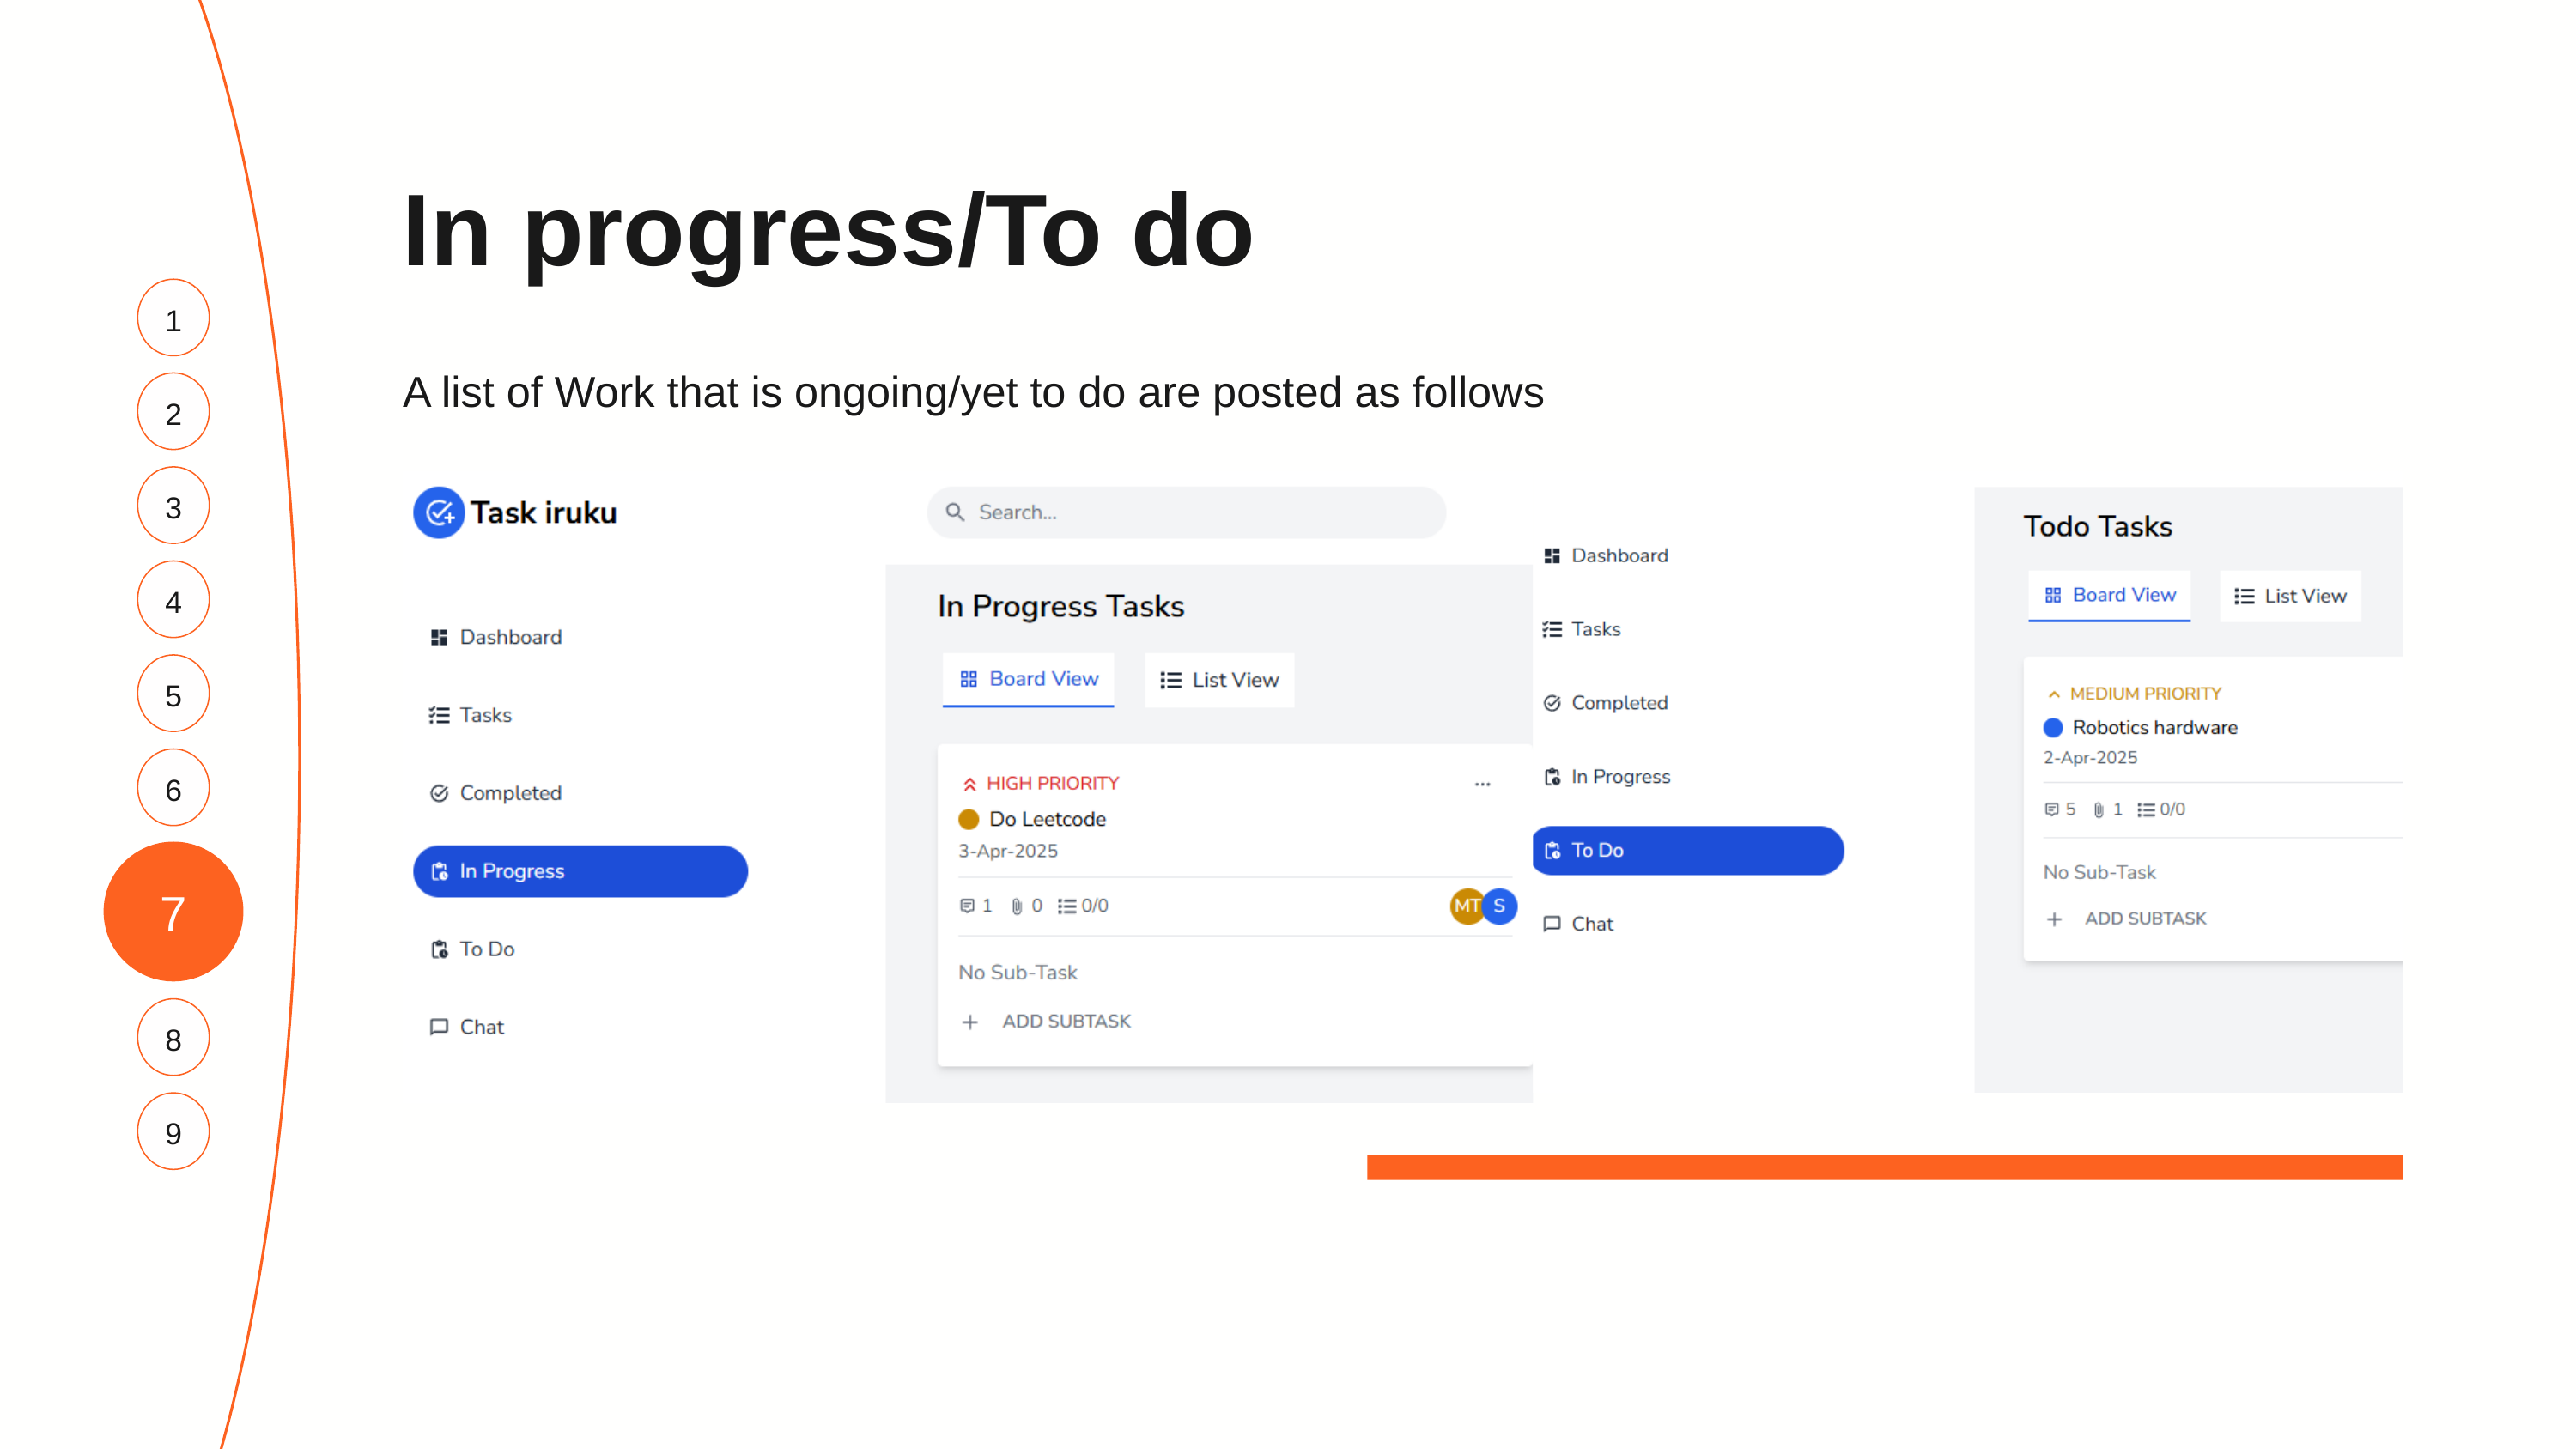

In progress/To do

1
A list of Work that is ongoing/yet to do are posted as follows

2

3

4

5

6

7

8

9